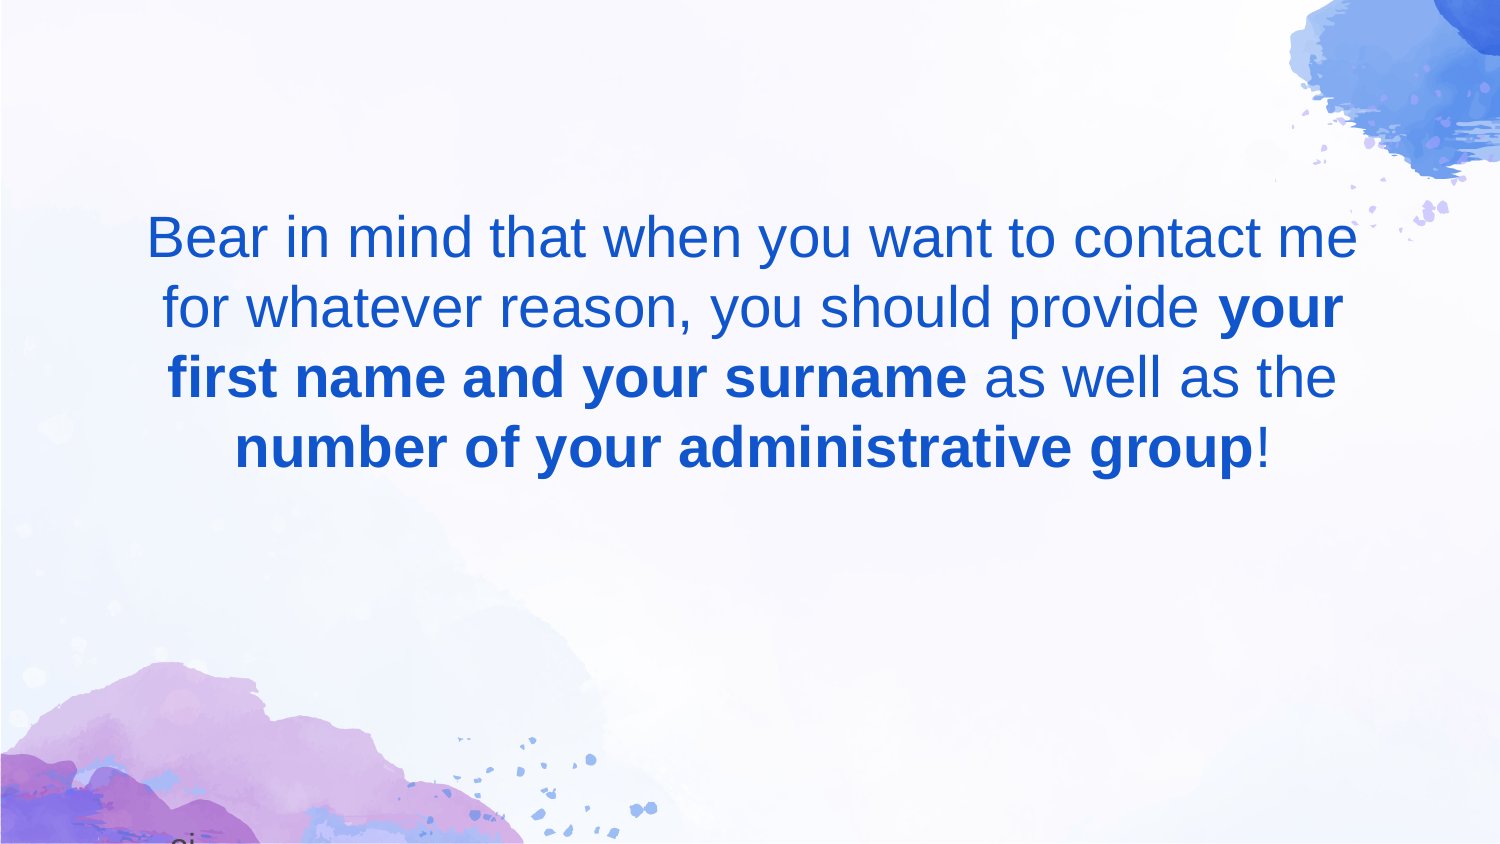

# Bear in mind that when you want to contact me for whatever reason, you should provide your first name and your surname as well as the number of your administrative group!
oi